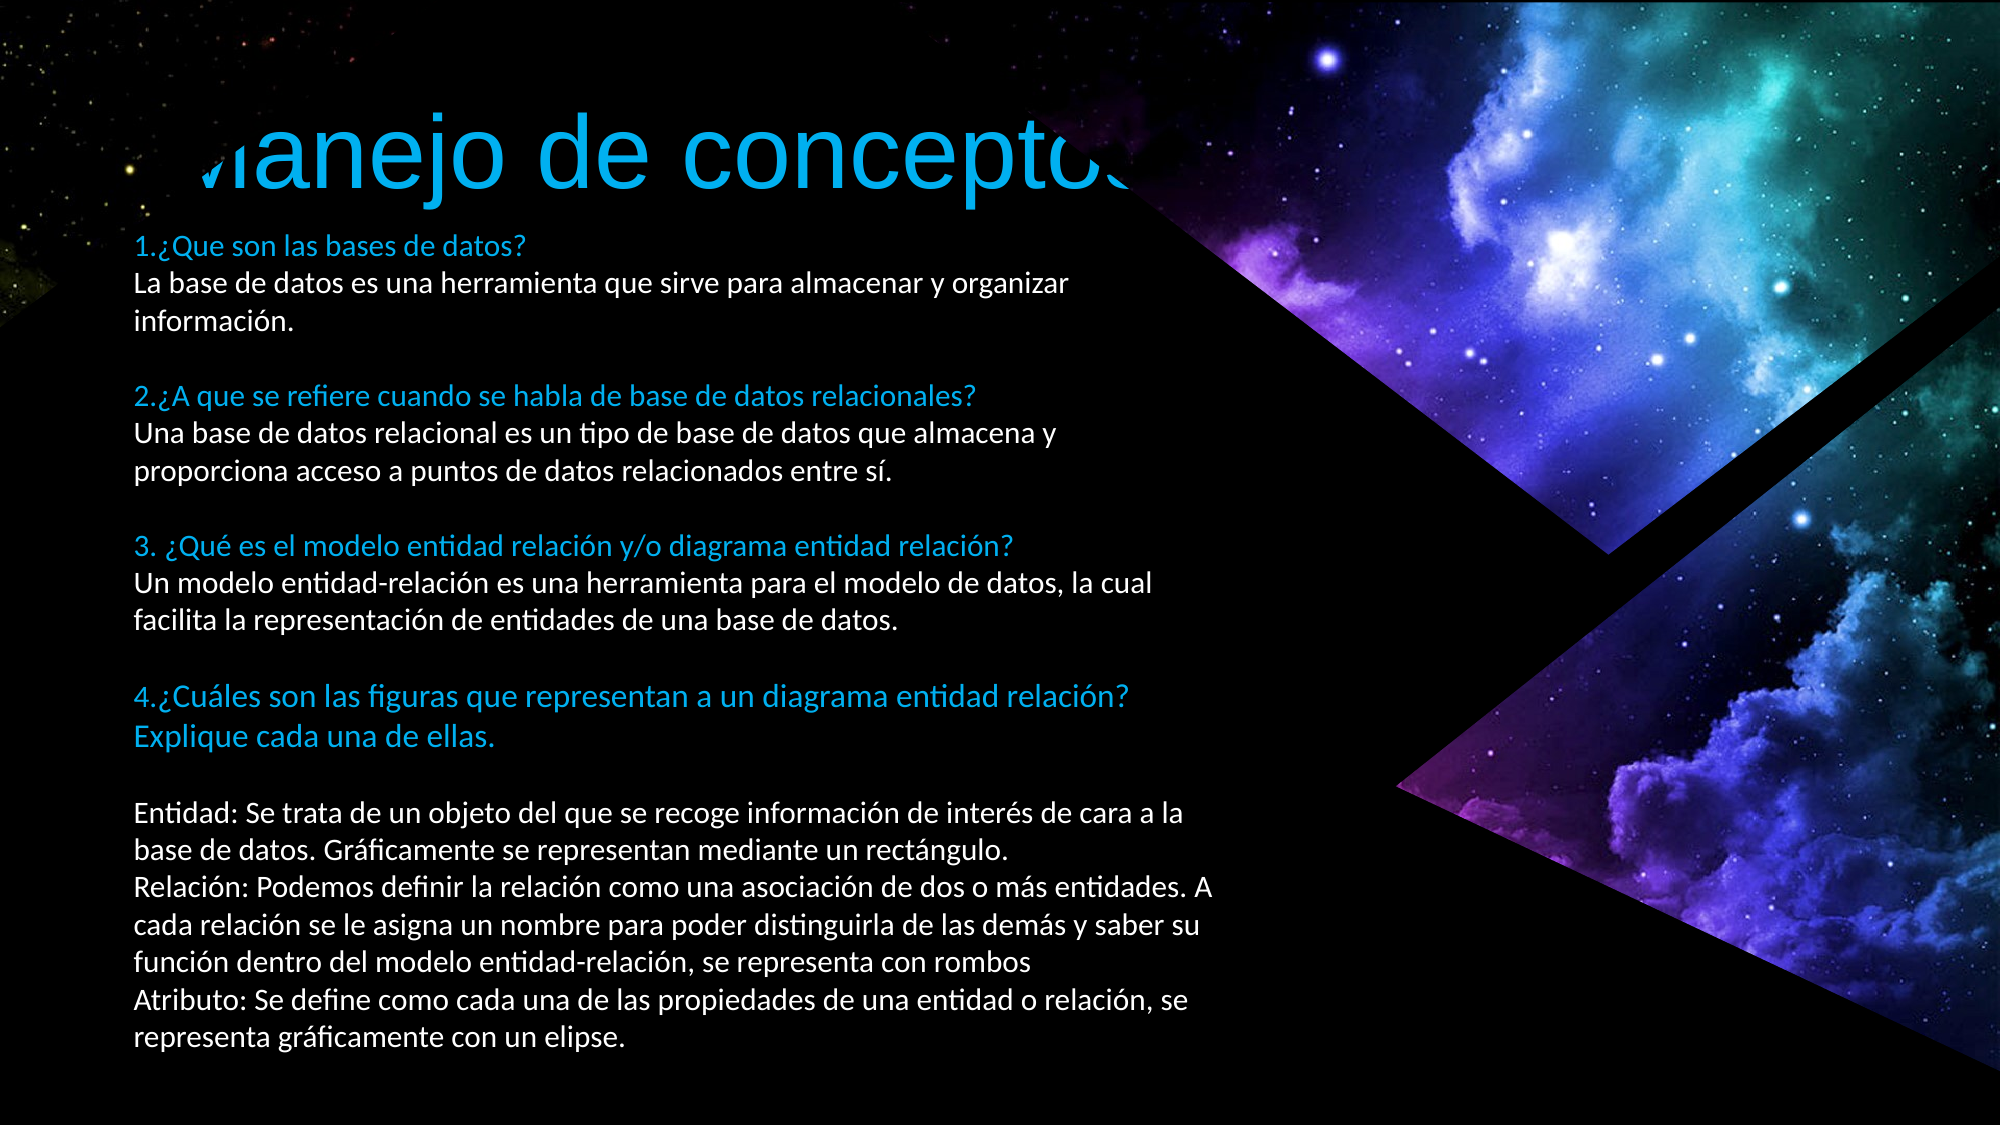

Manejo de conceptos.
1.¿Que son las bases de datos?
La base de datos es una herramienta que sirve para almacenar y organizar información.

2.¿A que se refiere cuando se habla de base de datos relacionales?
Una base de datos relacional es un tipo de base de datos que almacena y proporciona acceso a puntos de datos relacionados entre sí.

3. ¿Qué es el modelo entidad relación y/o diagrama entidad relación?
Un modelo entidad-relación es una herramienta para el modelo de datos, la cual facilita la representación de entidades de una base de datos.

4.¿Cuáles son las figuras que representan a un diagrama entidad relación? Explique cada una de ellas.

Entidad: Se trata de un objeto del que se recoge información de interés de cara a la base de datos. Gráficamente se representan mediante un rectángulo.
Relación: Podemos definir la relación como una asociación de dos o más entidades. A cada relación se le asigna un nombre para poder distinguirla de las demás y saber su función dentro del modelo entidad-relación, se representa con rombos
Atributo: Se define como cada una de las propiedades de una entidad o relación, se representa gráficamente con un elipse.